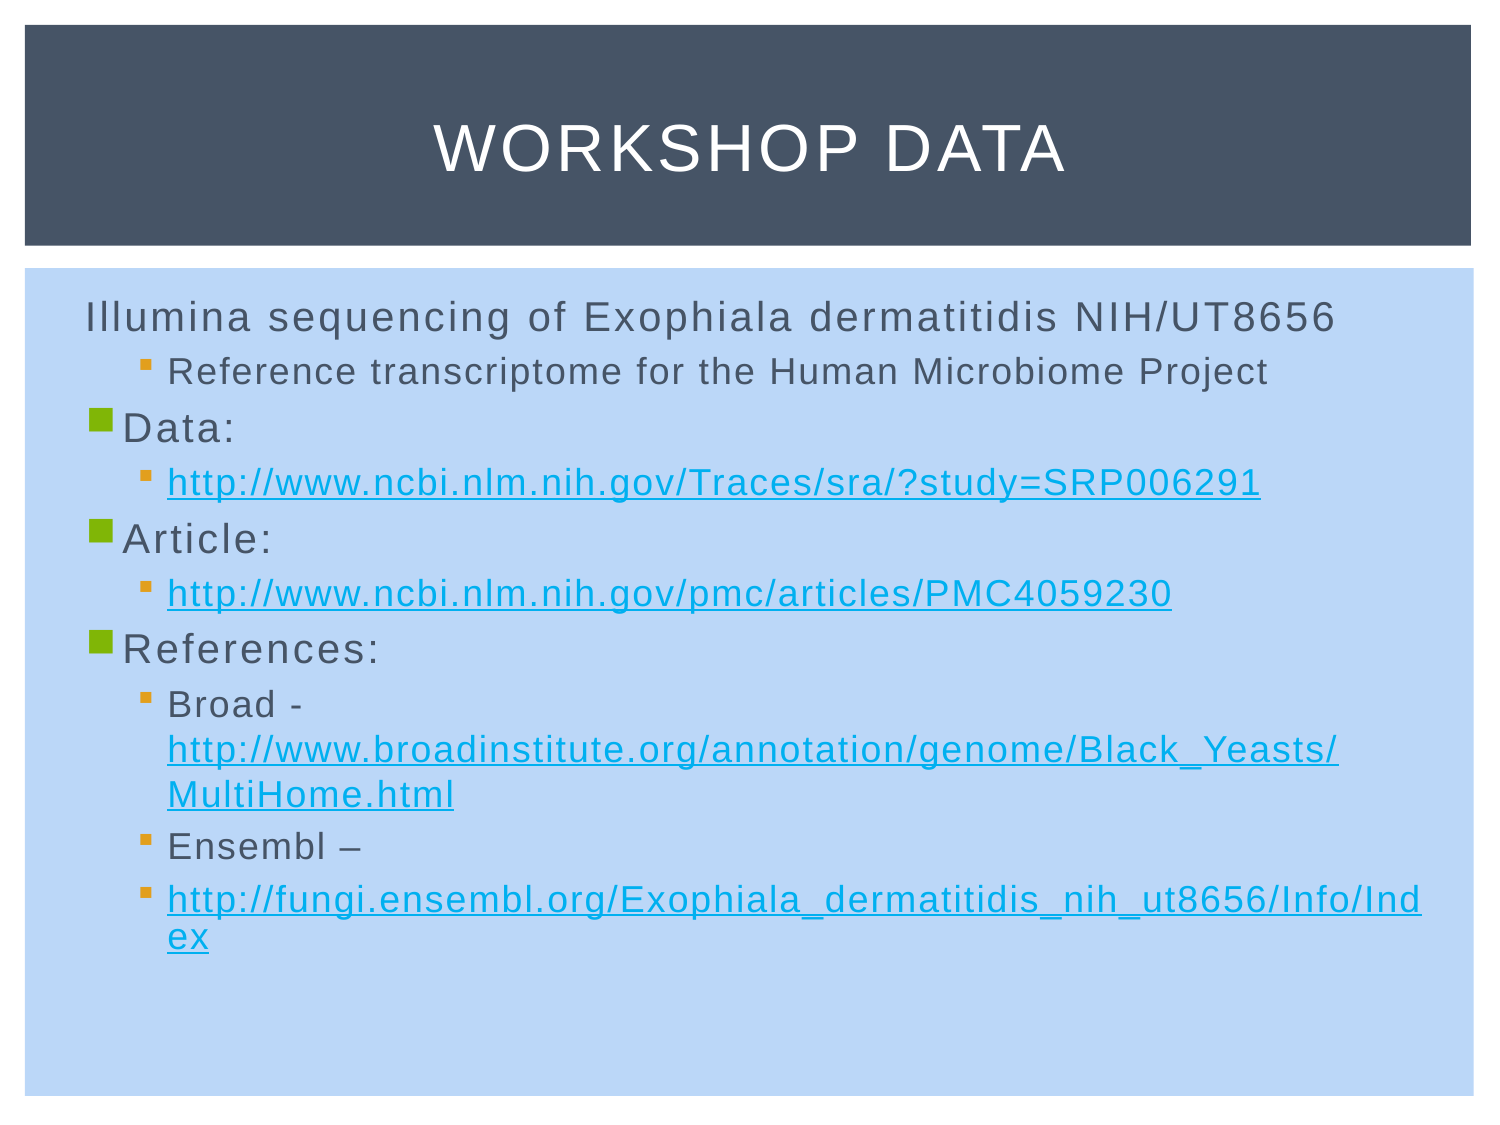

# Workshop Data
Illumina sequencing of Exophiala dermatitidis NIH/UT8656
Reference transcriptome for the Human Microbiome Project
Data:
http://www.ncbi.nlm.nih.gov/Traces/sra/?study=SRP006291
Article:
http://www.ncbi.nlm.nih.gov/pmc/articles/PMC4059230
References:
Broad - http://www.broadinstitute.org/annotation/genome/Black_Yeasts/MultiHome.html
Ensembl –
http://fungi.ensembl.org/Exophiala_dermatitidis_nih_ut8656/Info/Index